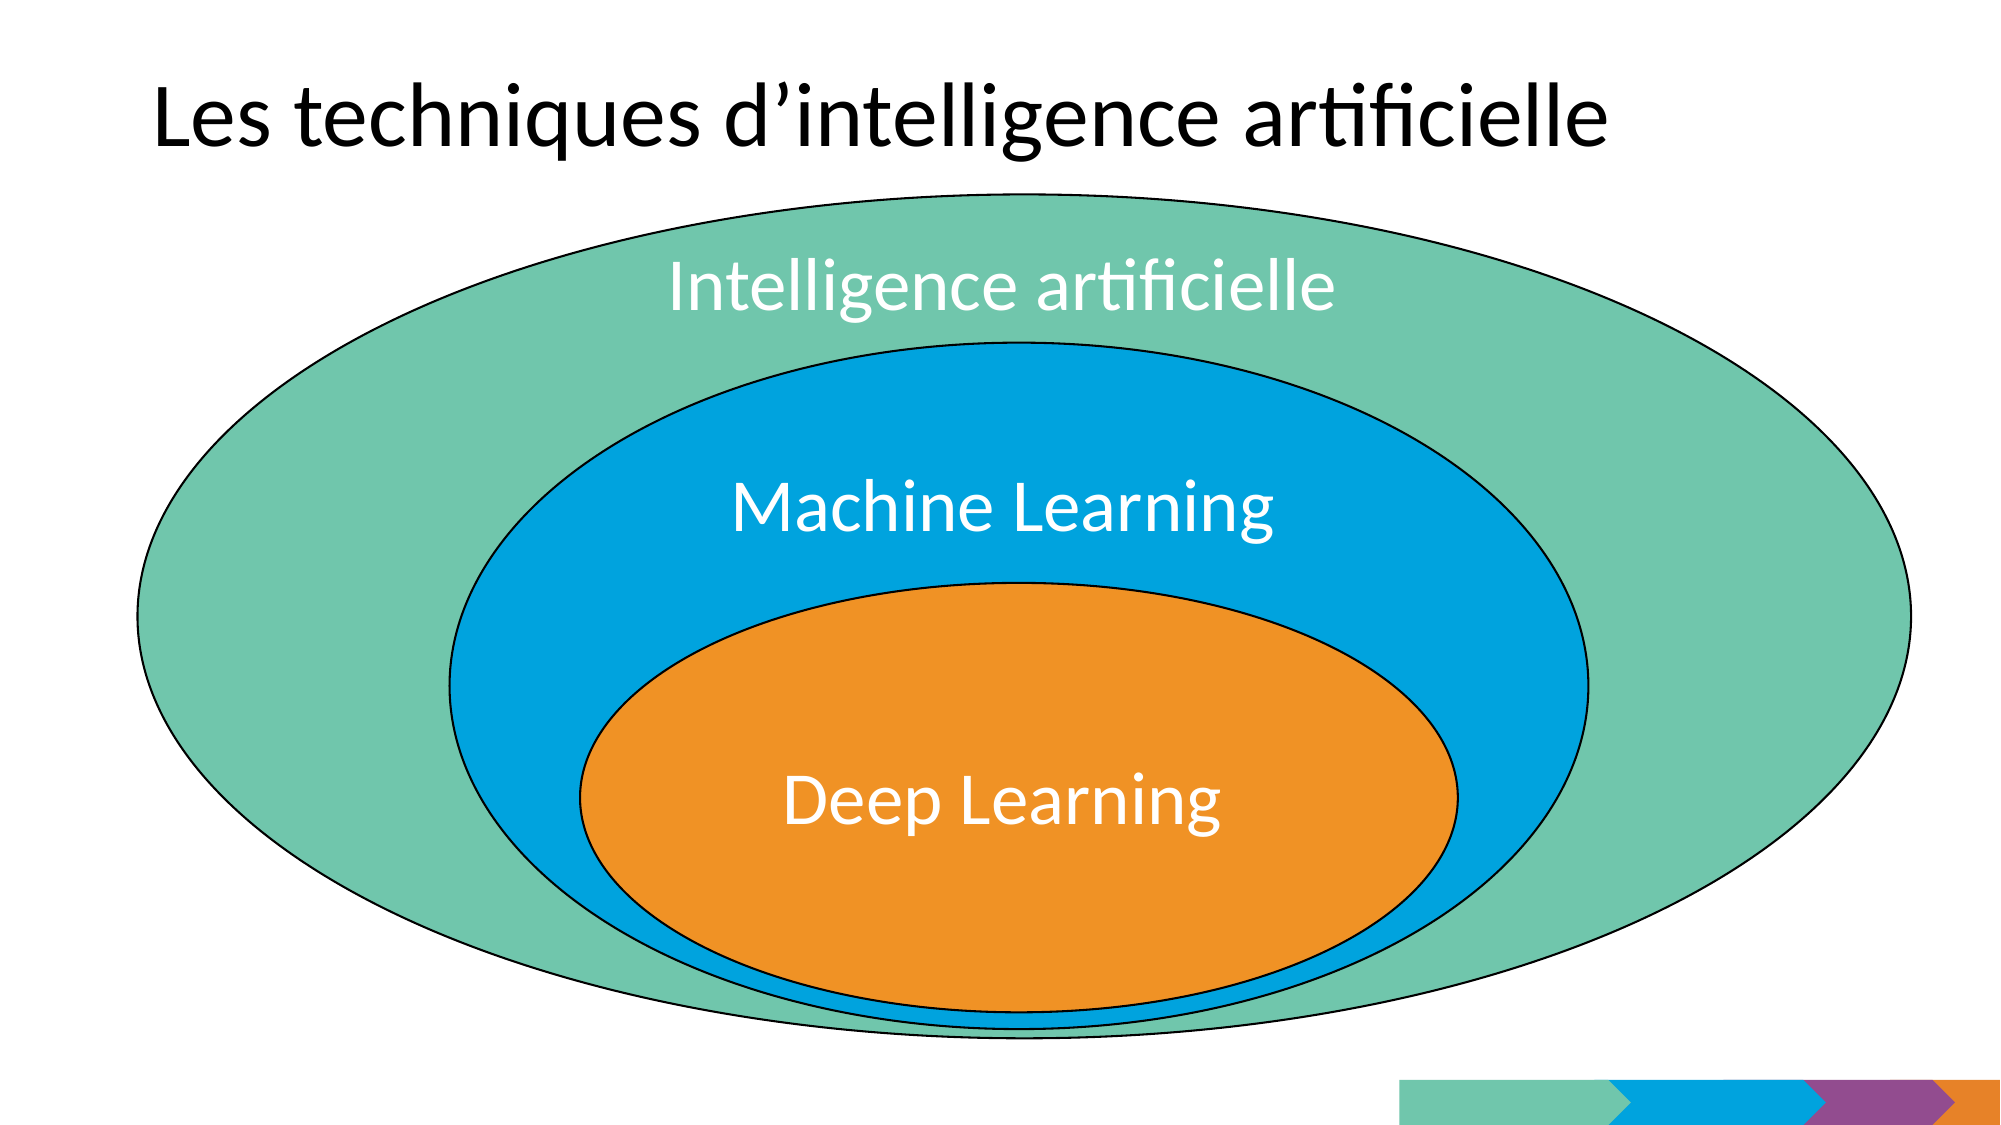

Les techniques d’intelligence artificielle

Intelligence artificielle

Machine Learning

Deep Learning